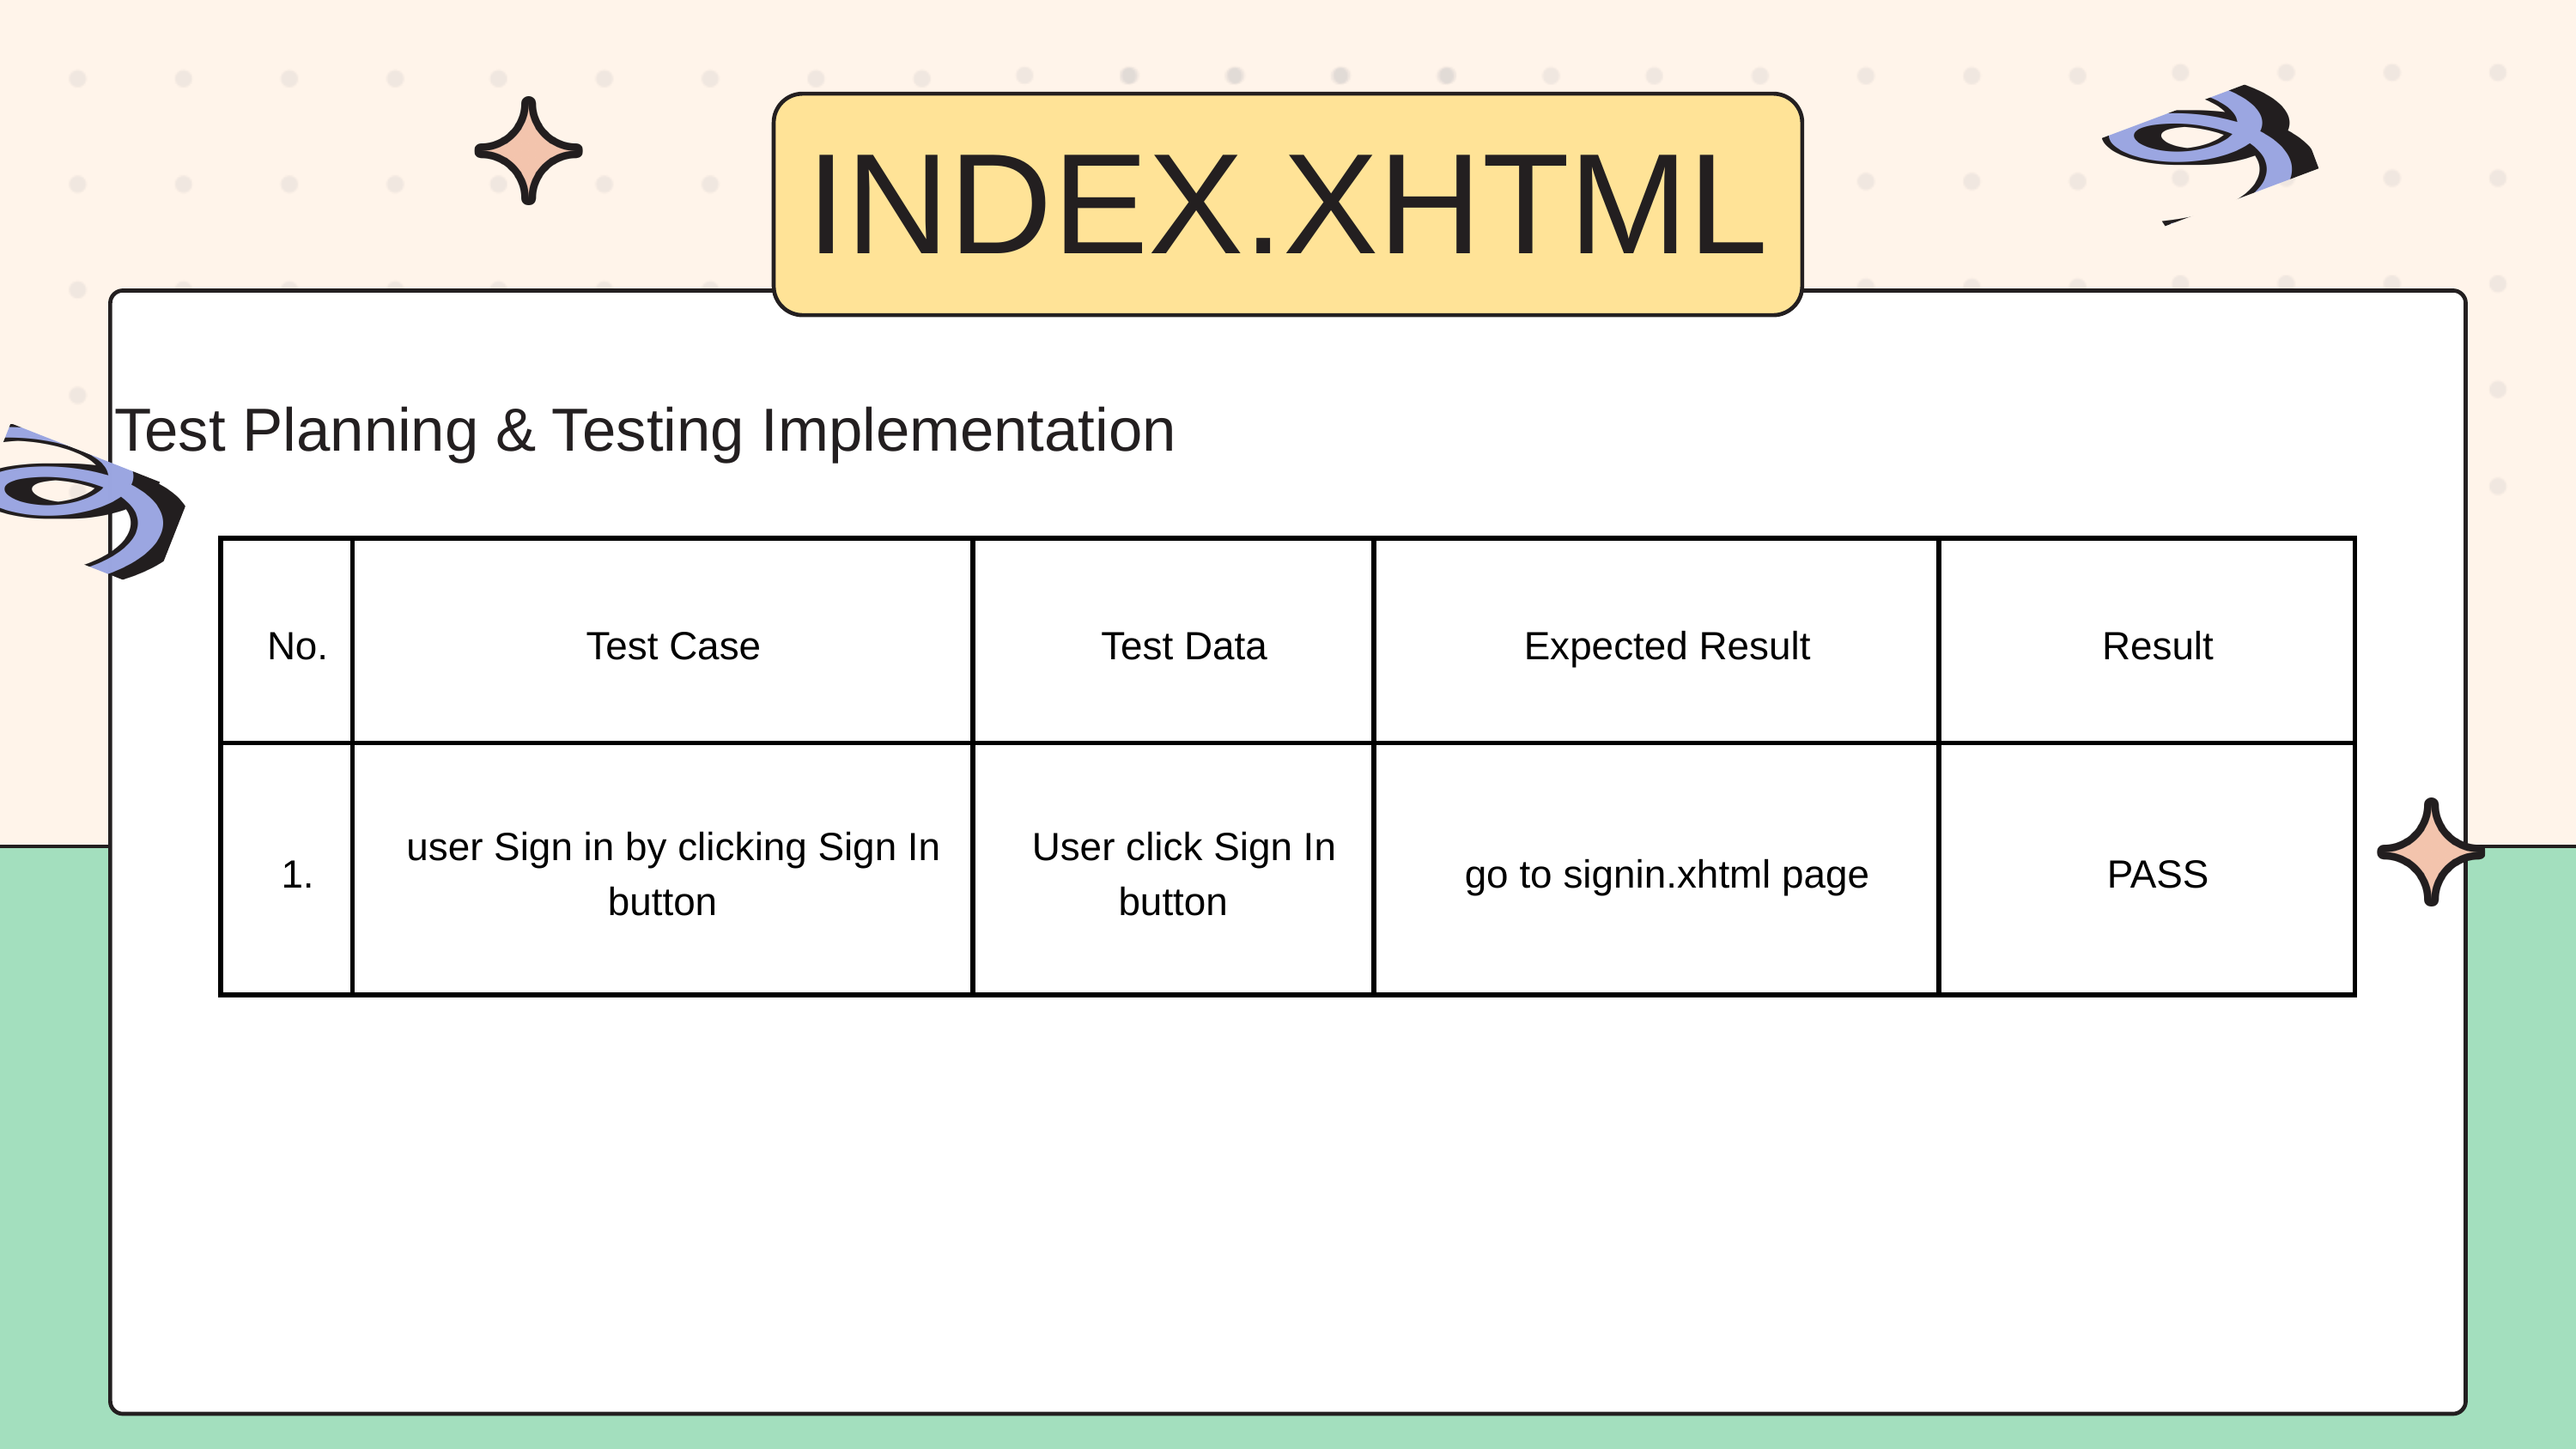

INDEX.XHTML

Test Planning & Testing Implementation

| No. | Test Case | Test Data | Expected Result | Result |
| --- | --- | --- | --- | --- |
| 1. | user Sign in by clicking Sign In button | User click Sign In button | go to signin.xhtml page | PASS |